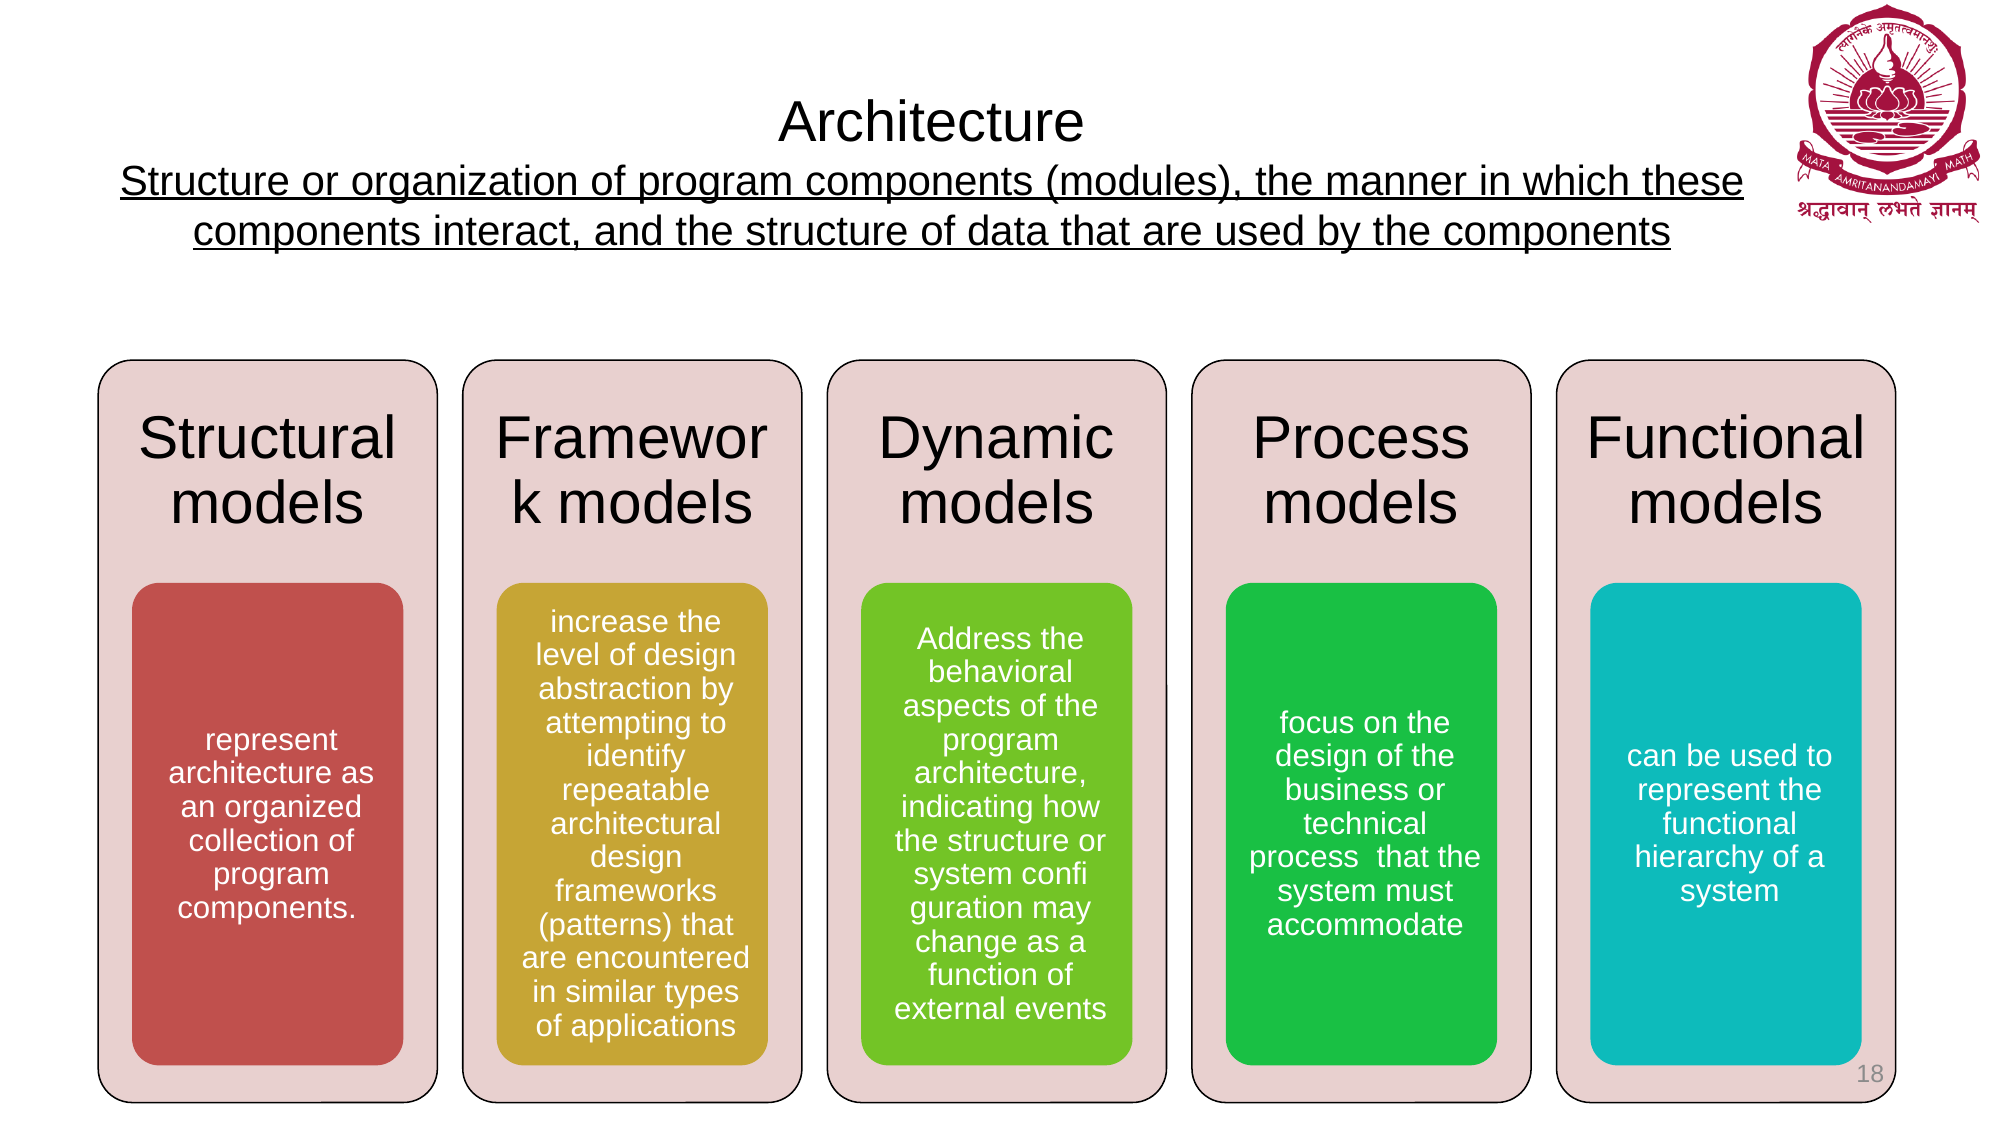

# Architecture Structure or organization of program components (modules), the manner in which these components interact, and the structure of data that are used by the components
Structural models
represent architecture as an organized collection of program components.
Framework models
increase the level of design abstraction by attempting to identify repeatable architectural design frameworks (patterns) that are encountered in similar types of applications
Dynamic models
Address the behavioral aspects of the program architecture, indicating how the structure or system confi guration may change as a function of external events
Process models
focus on the design of the business or technical process  that the system must accommodate
Functional models
can be used to represent the functional hierarchy of a system
18